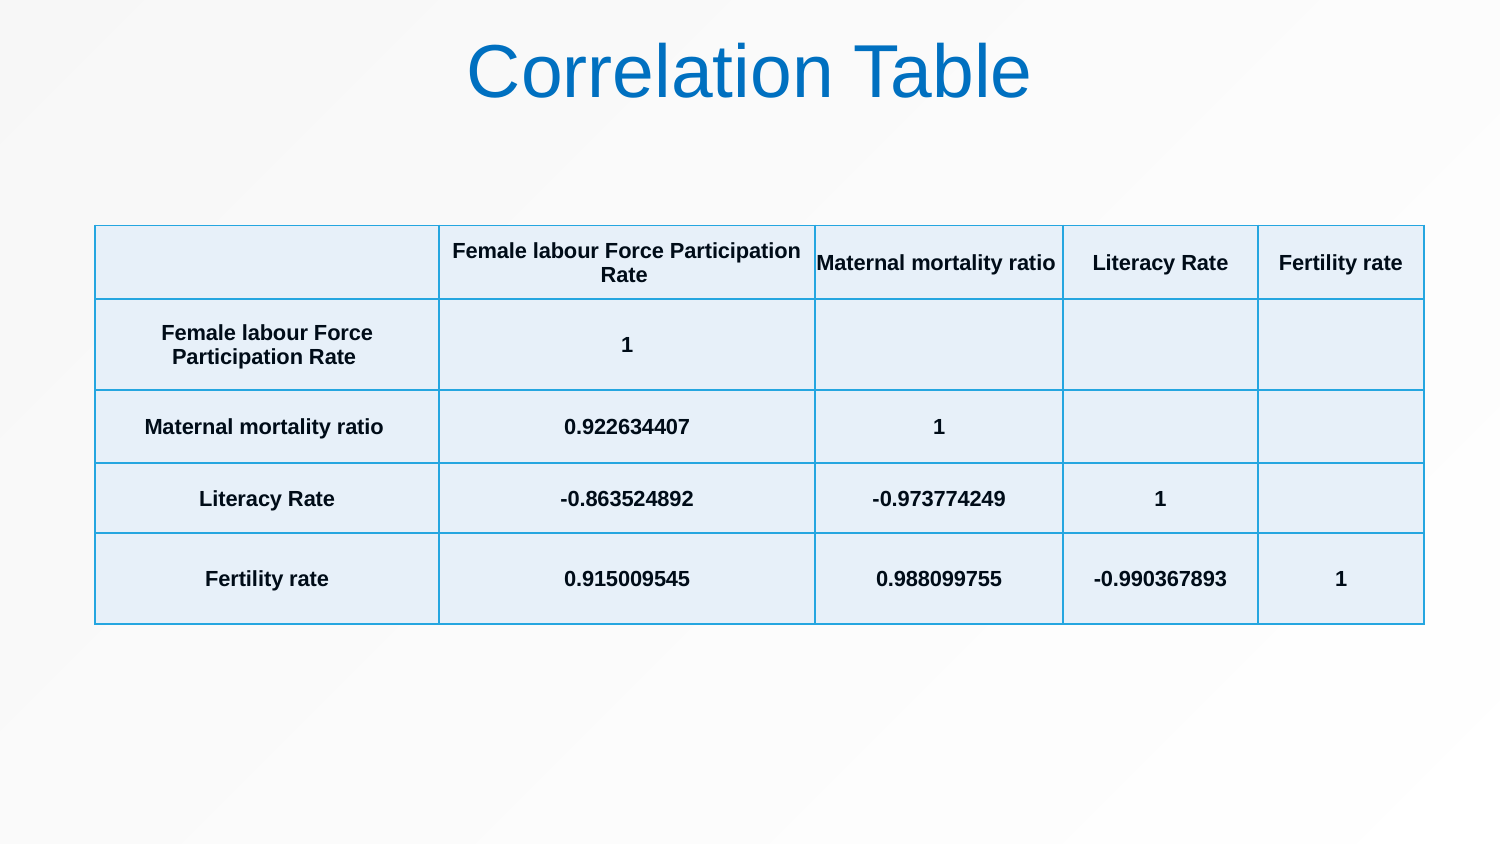

# Correlation Table
|  | Female labour Force Participation Rate | Maternal mortality ratio | Literacy Rate | Fertility rate |
| --- | --- | --- | --- | --- |
| Female labour Force Participation Rate | 1 |  |  |  |
| Maternal mortality ratio | 0.922634407 | 1 |  |  |
| Literacy Rate | -0.863524892 | -0.973774249 | 1 |  |
| Fertility rate | 0.915009545 | 0.988099755 | -0.990367893 | 1 |